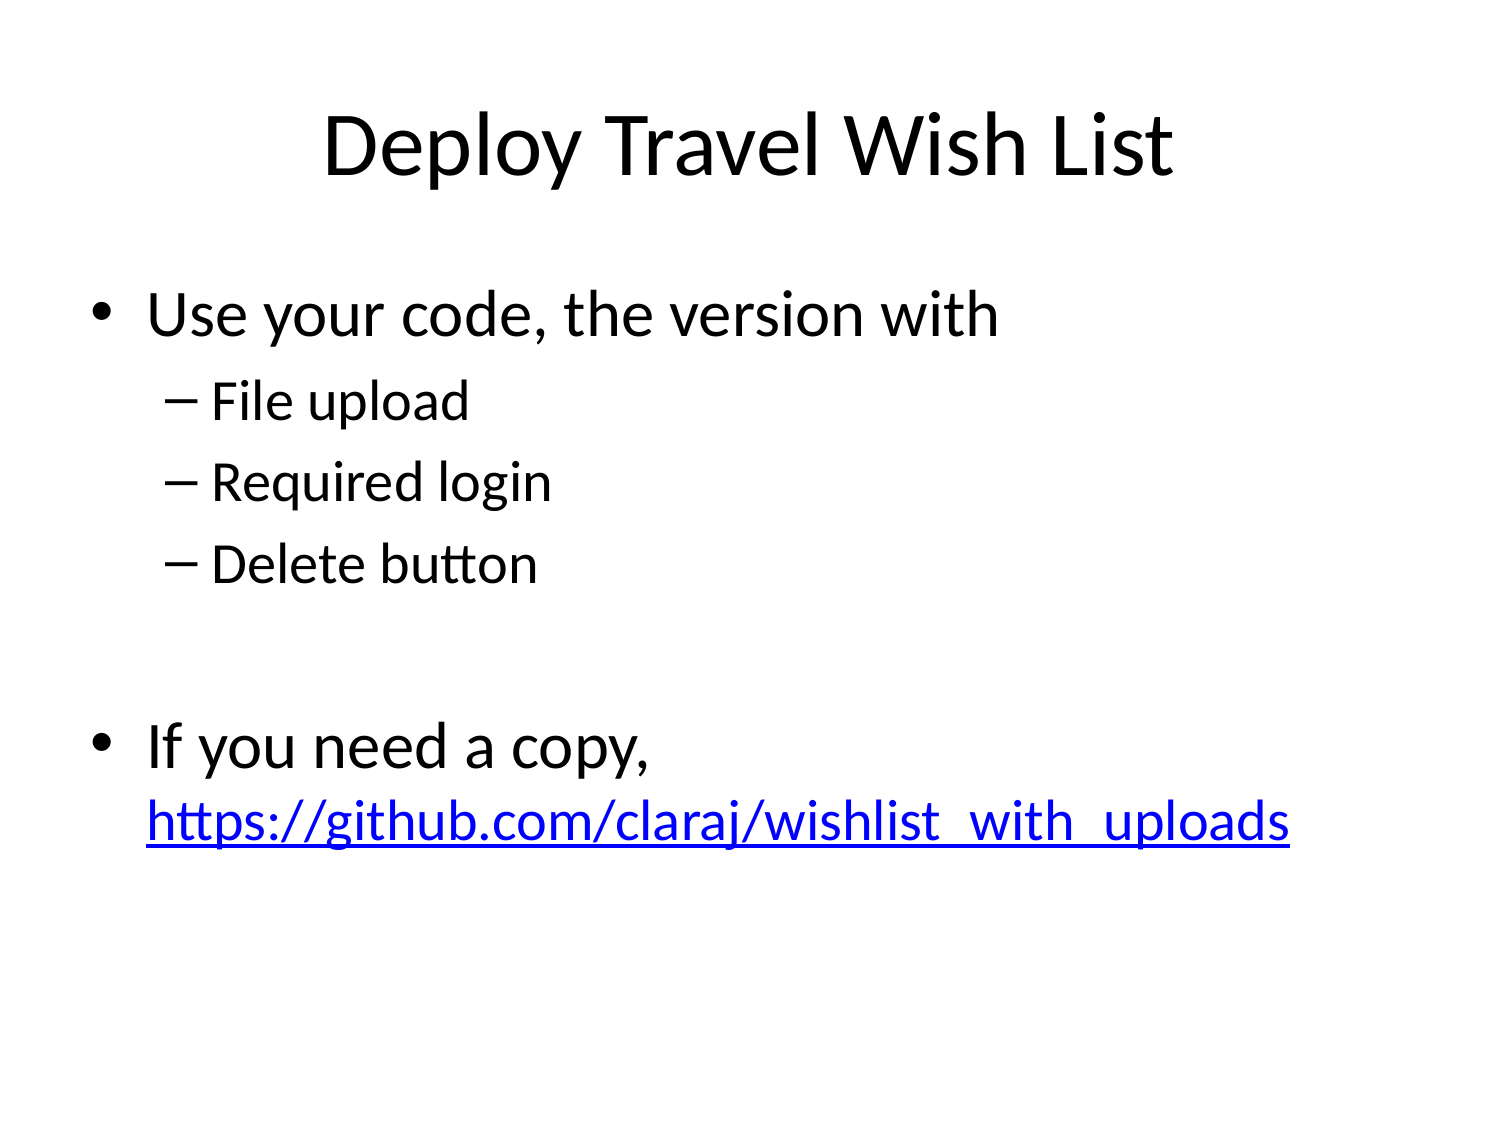

# Deploy Travel Wish List
Use your code, the version with
File upload
Required login
Delete button

If you need a copy, https://github.com/claraj/wishlist_with_uploads